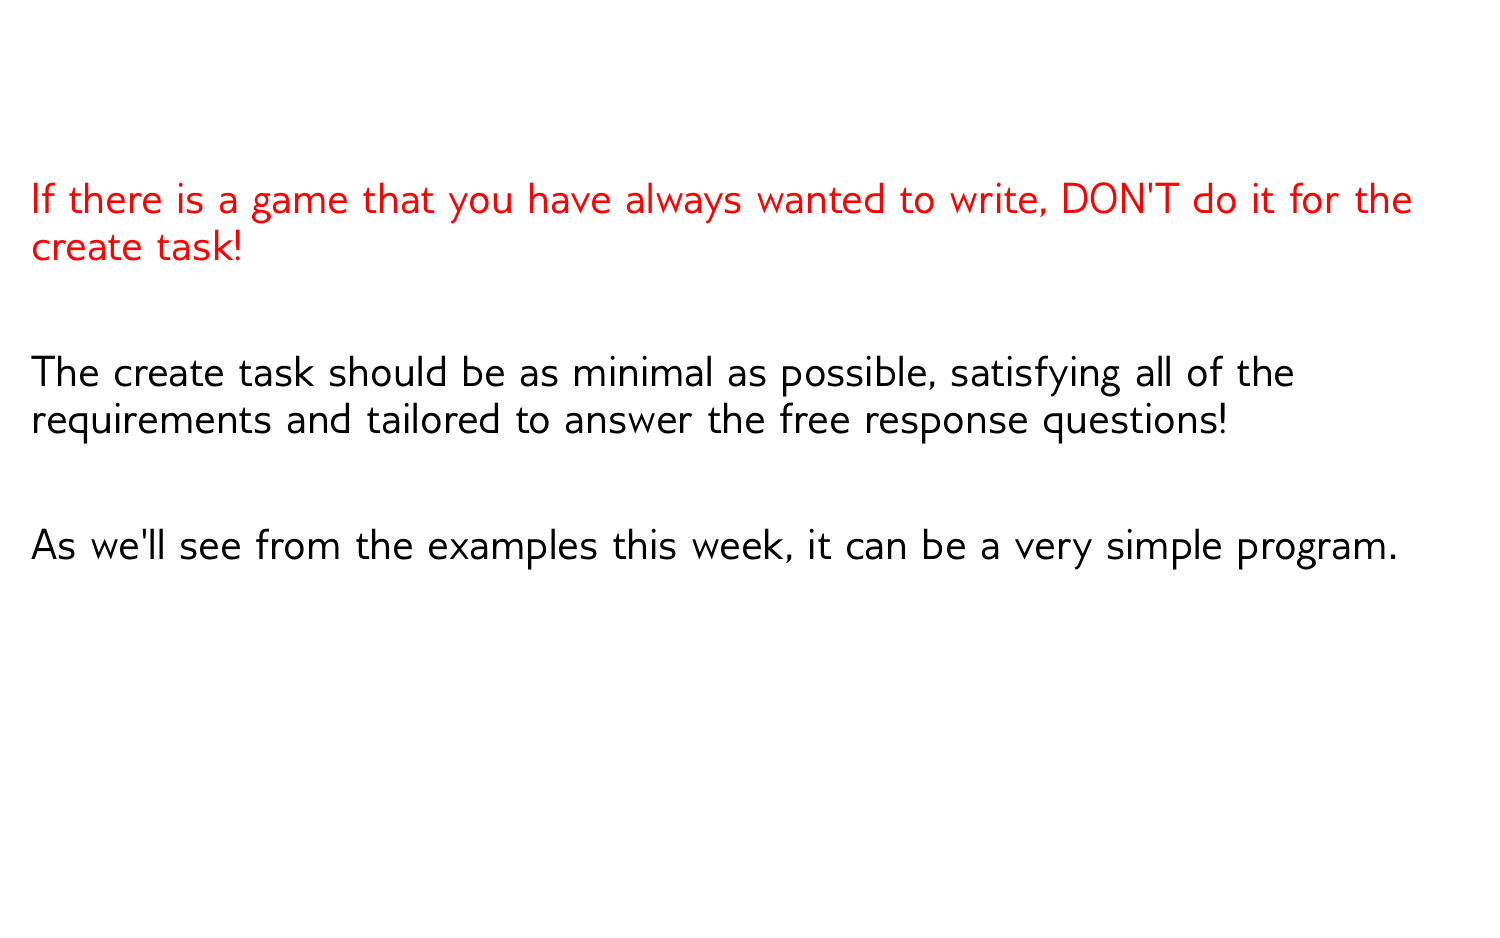

If there is a game that you have always wanted to write, DON'T do it for the create task!

The create task should be as minimal as possible, satisfying all of the requirements and tailored to answer the free response questions!

As we'll see from the examples this week, it can be a very simple program.